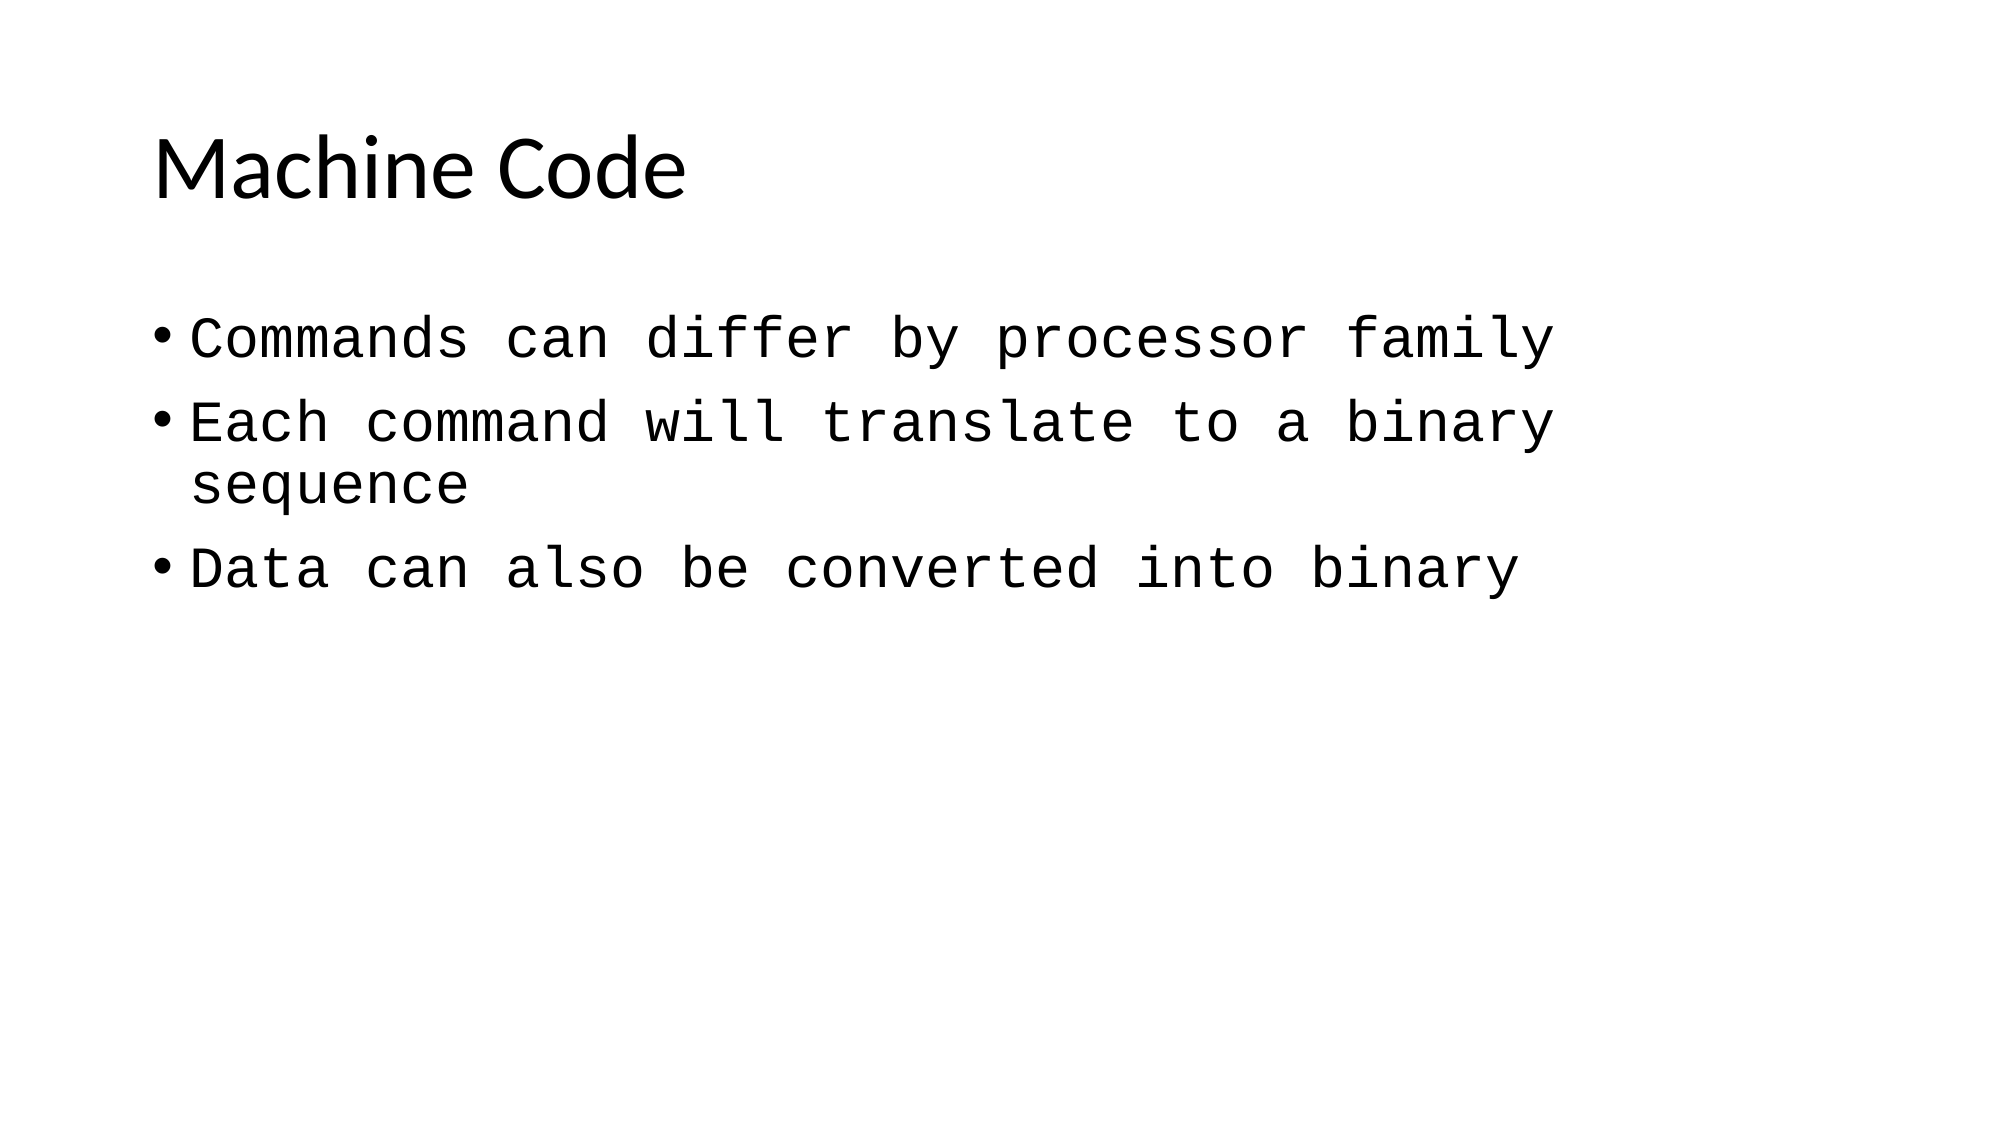

# Machine Code
Commands can differ by processor family
Each command will translate to a binary sequence
Data can also be converted into binary